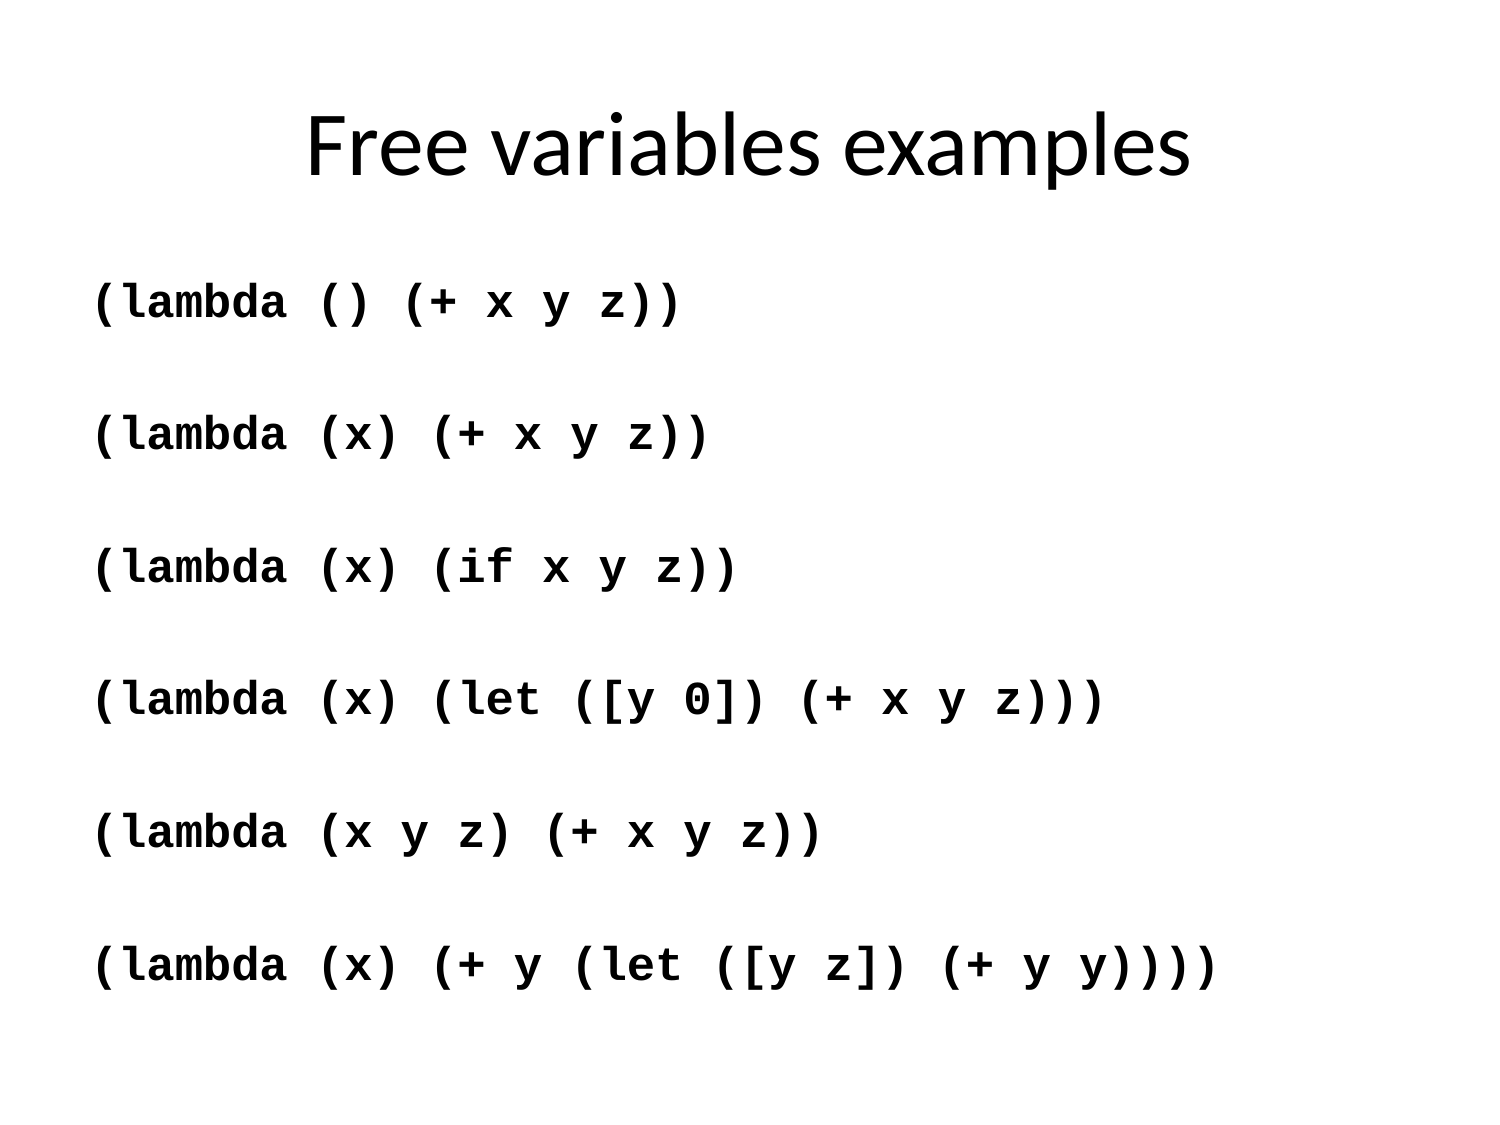

# Free variables examples
(lambda () (+ x y z))

(lambda (x) (+ x y z))

(lambda (x) (if x y z))

(lambda (x) (let ([y 0]) (+ x y z)))

(lambda (x y z) (+ x y z))

(lambda (x) (+ y (let ([y z]) (+ y y))))